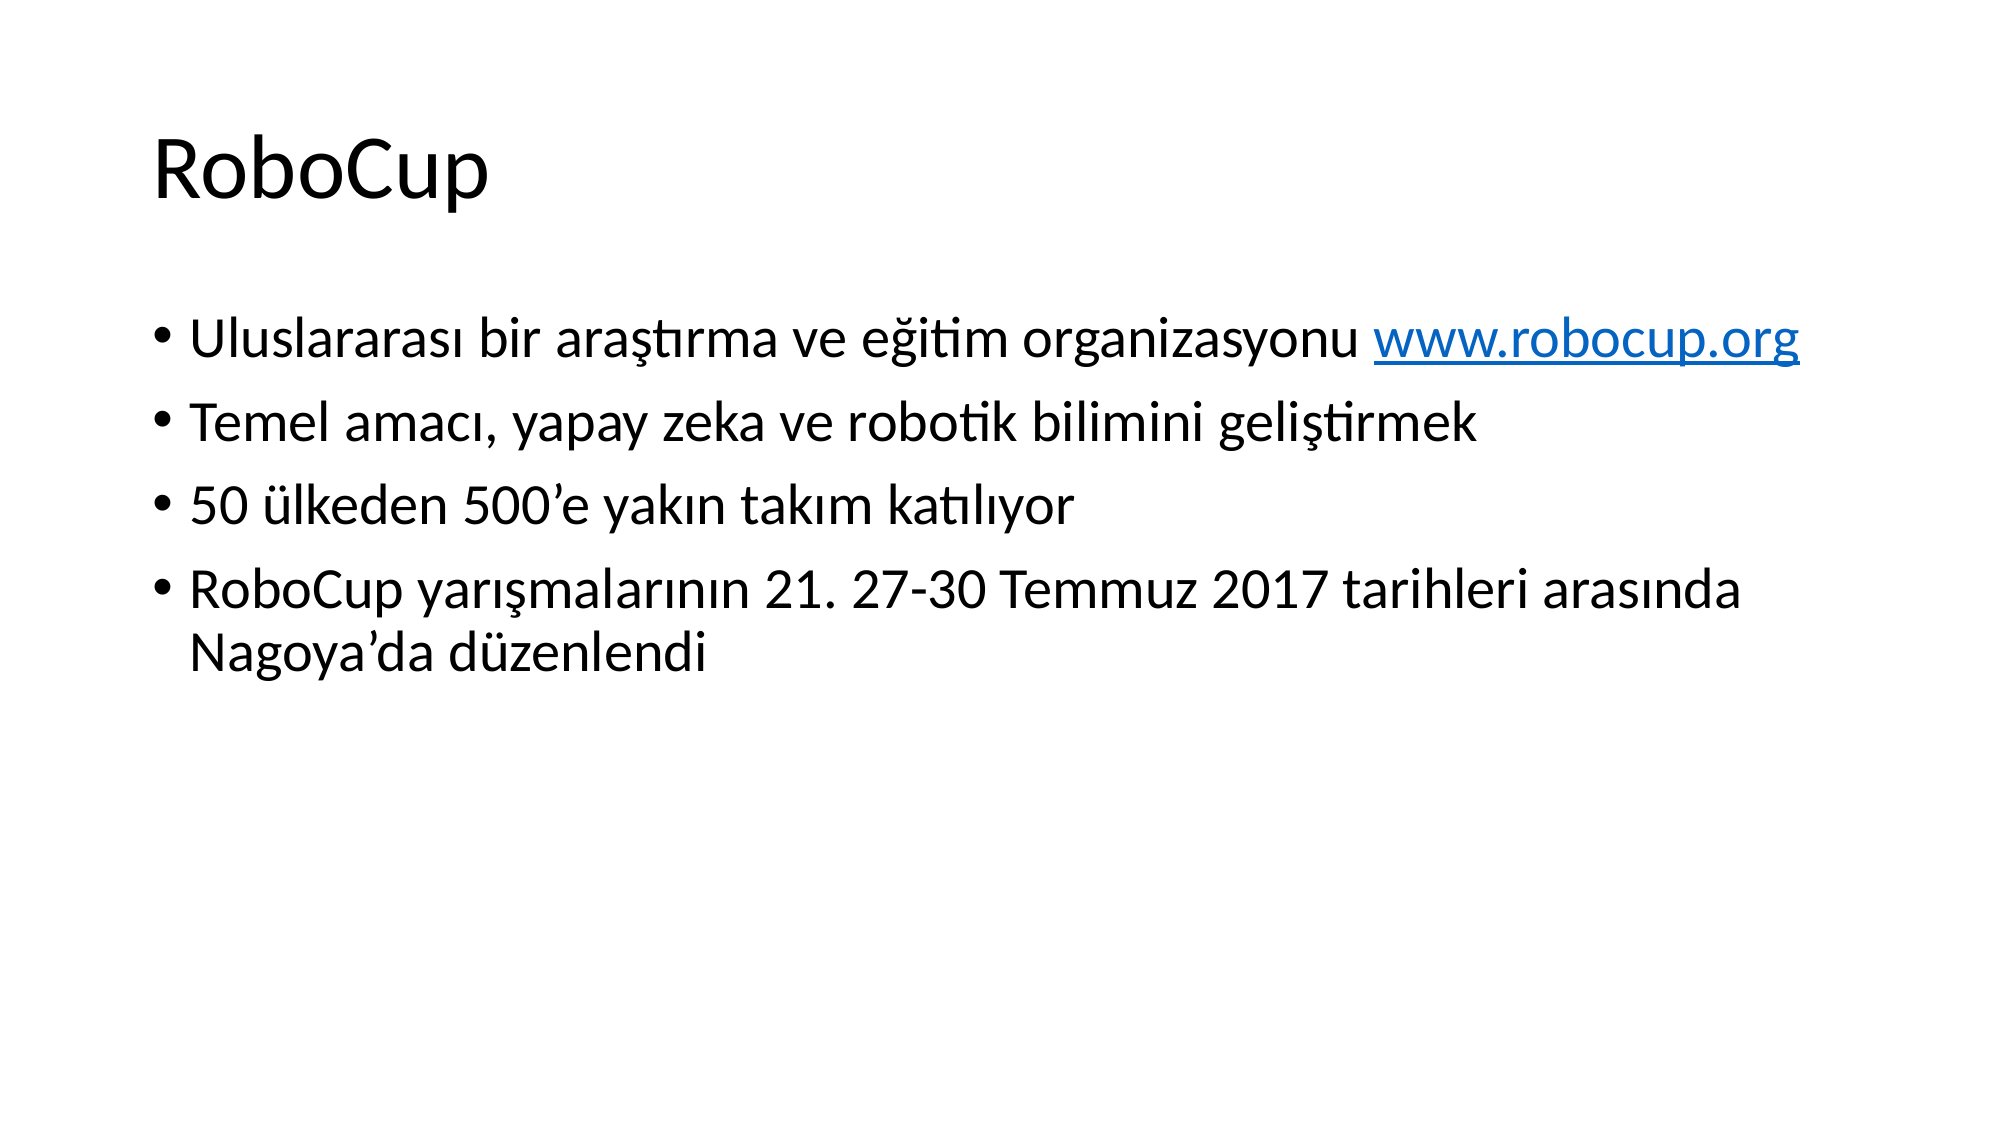

# RoboCup
Uluslararası bir araştırma ve eğitim organizasyonu www.robocup.org
Temel amacı, yapay zeka ve robotik bilimini geliştirmek
50 ülkeden 500’e yakın takım katılıyor
RoboCup yarışmalarının 21. 27-30 Temmuz 2017 tarihleri arasında Nagoya’da düzenlendi